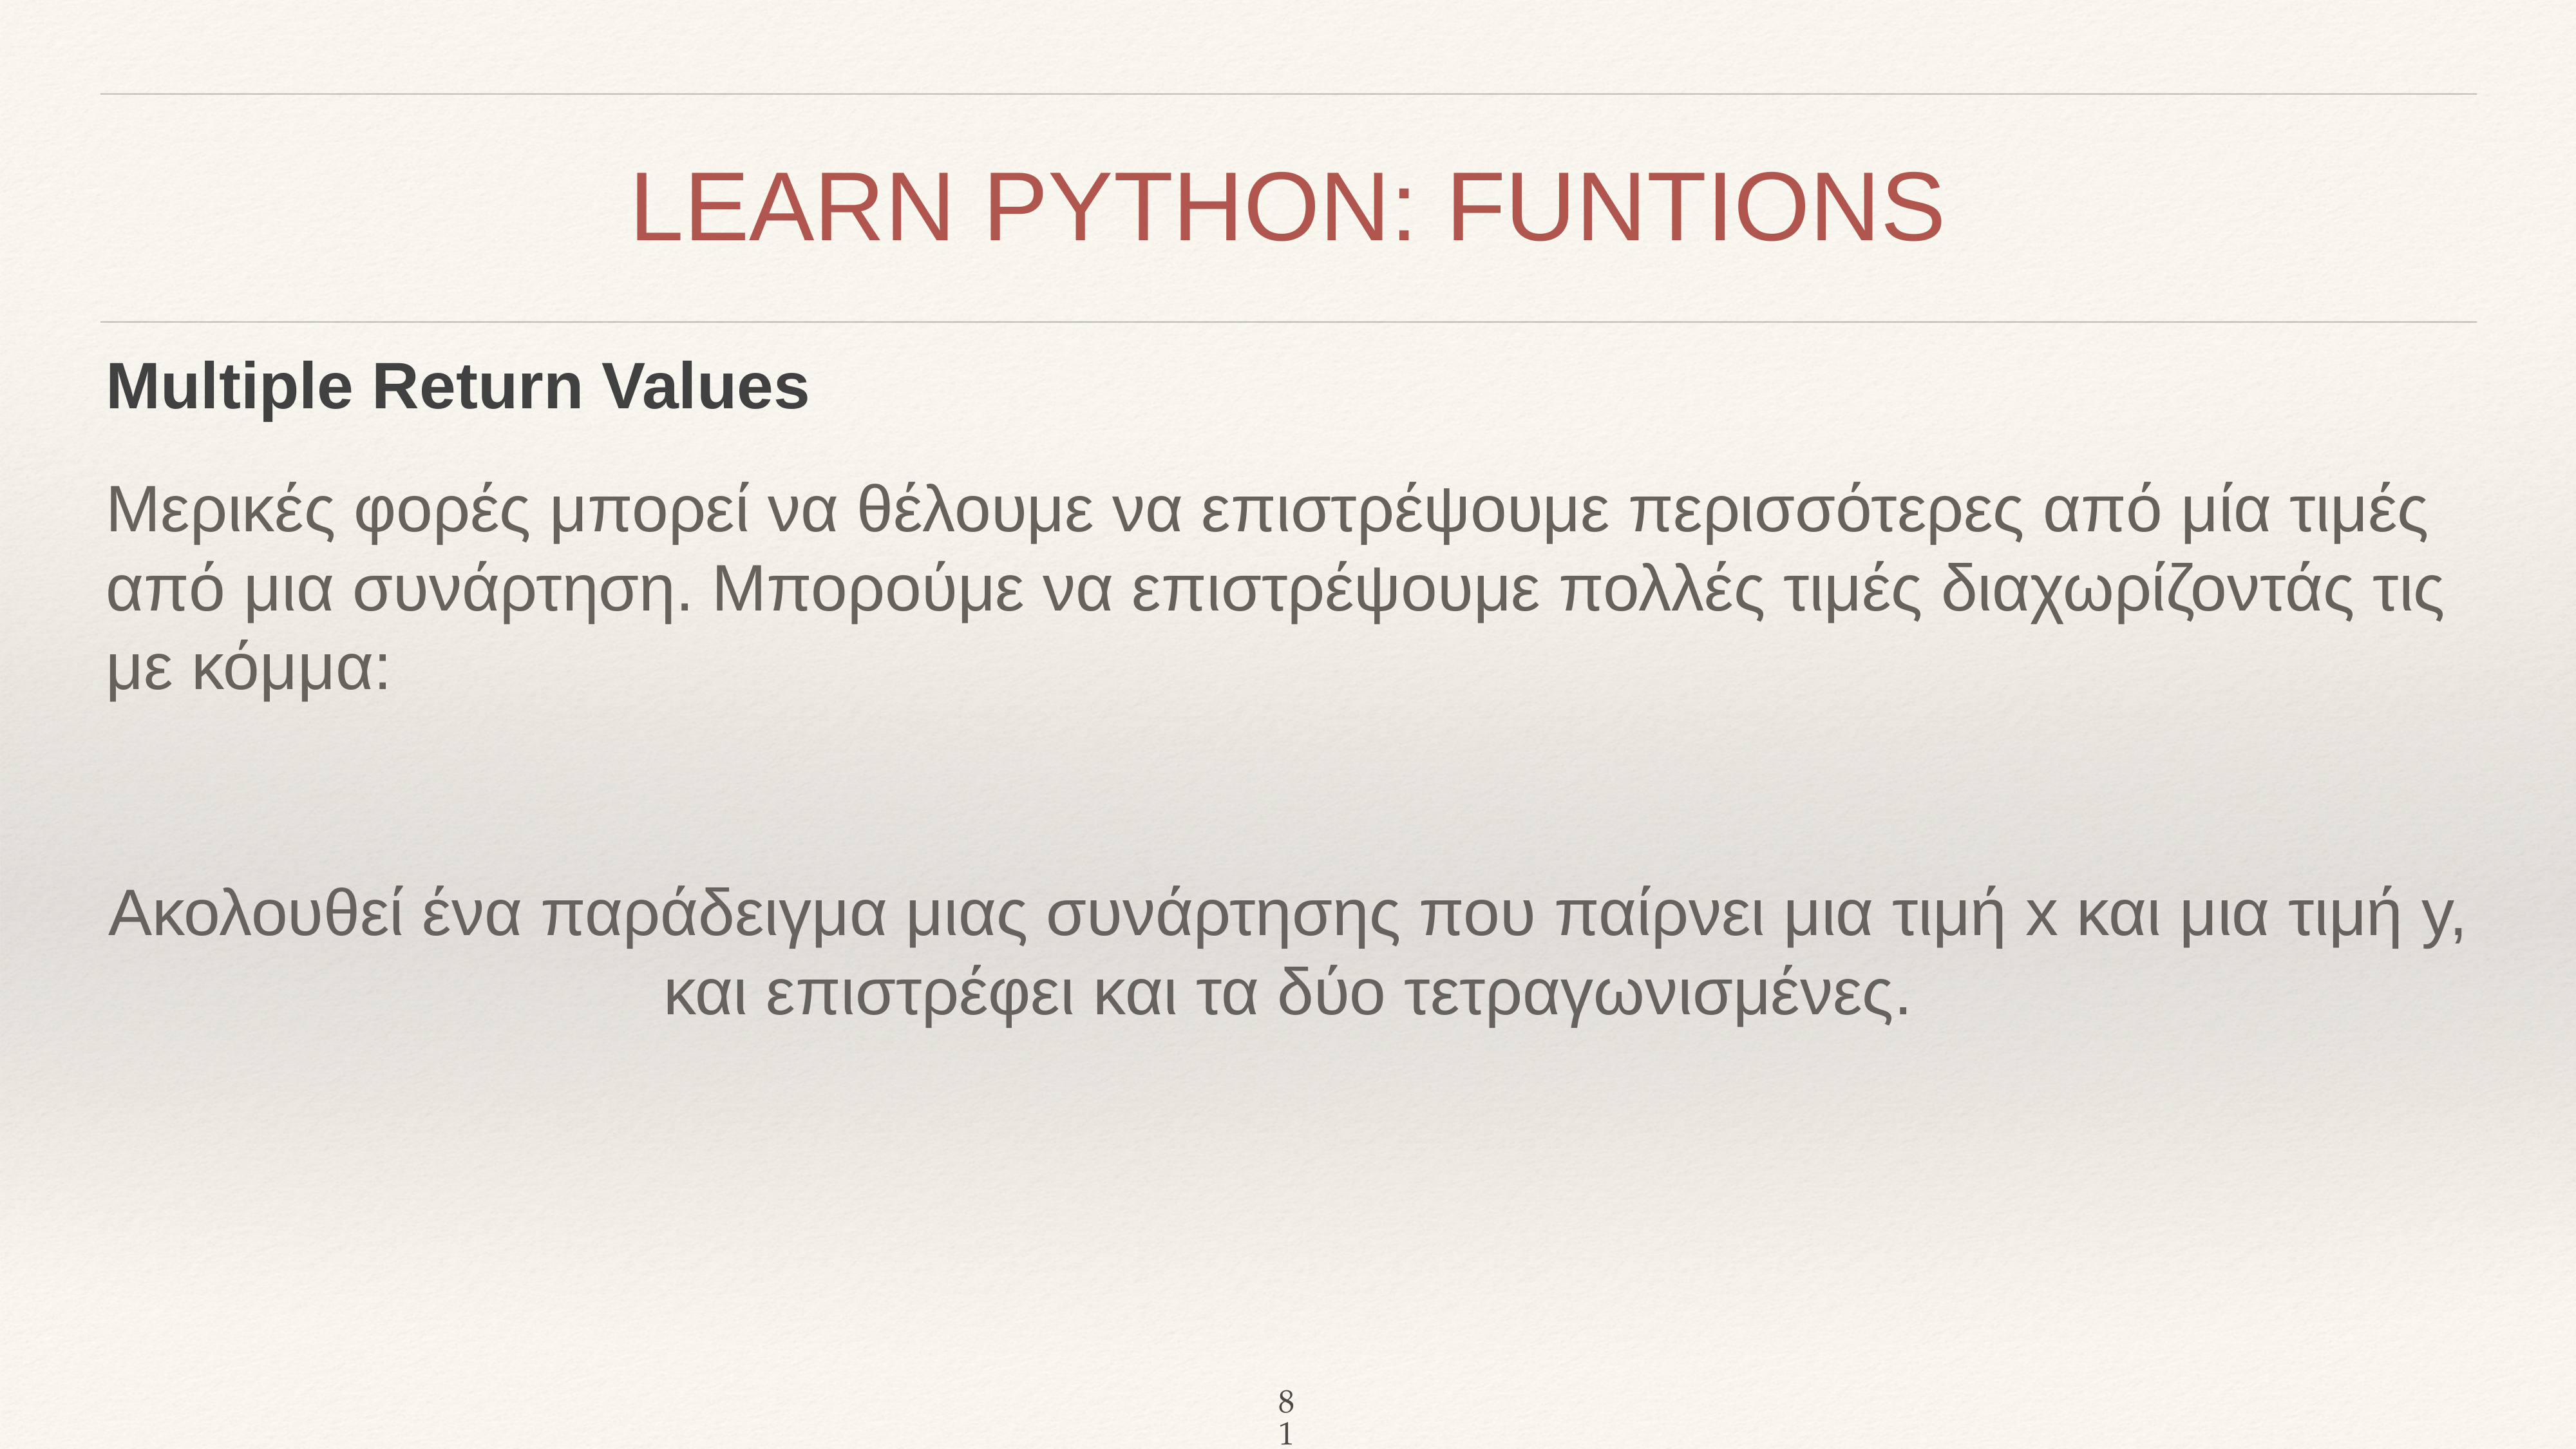

# LEARN PYTHON: FUNTIONS
Multiple Return Values
Μερικές φορές μπορεί να θέλουμε να επιστρέψουμε περισσότερες από μία τιμές από μια συνάρτηση. Μπορούμε να επιστρέψουμε πολλές τιμές διαχωρίζοντάς τις με κόμμα:

Ακολουθεί ένα παράδειγμα μιας συνάρτησης που παίρνει μια τιμή x και μια τιμή y, και επιστρέφει και τα δύο τετραγωνισμένες.
81